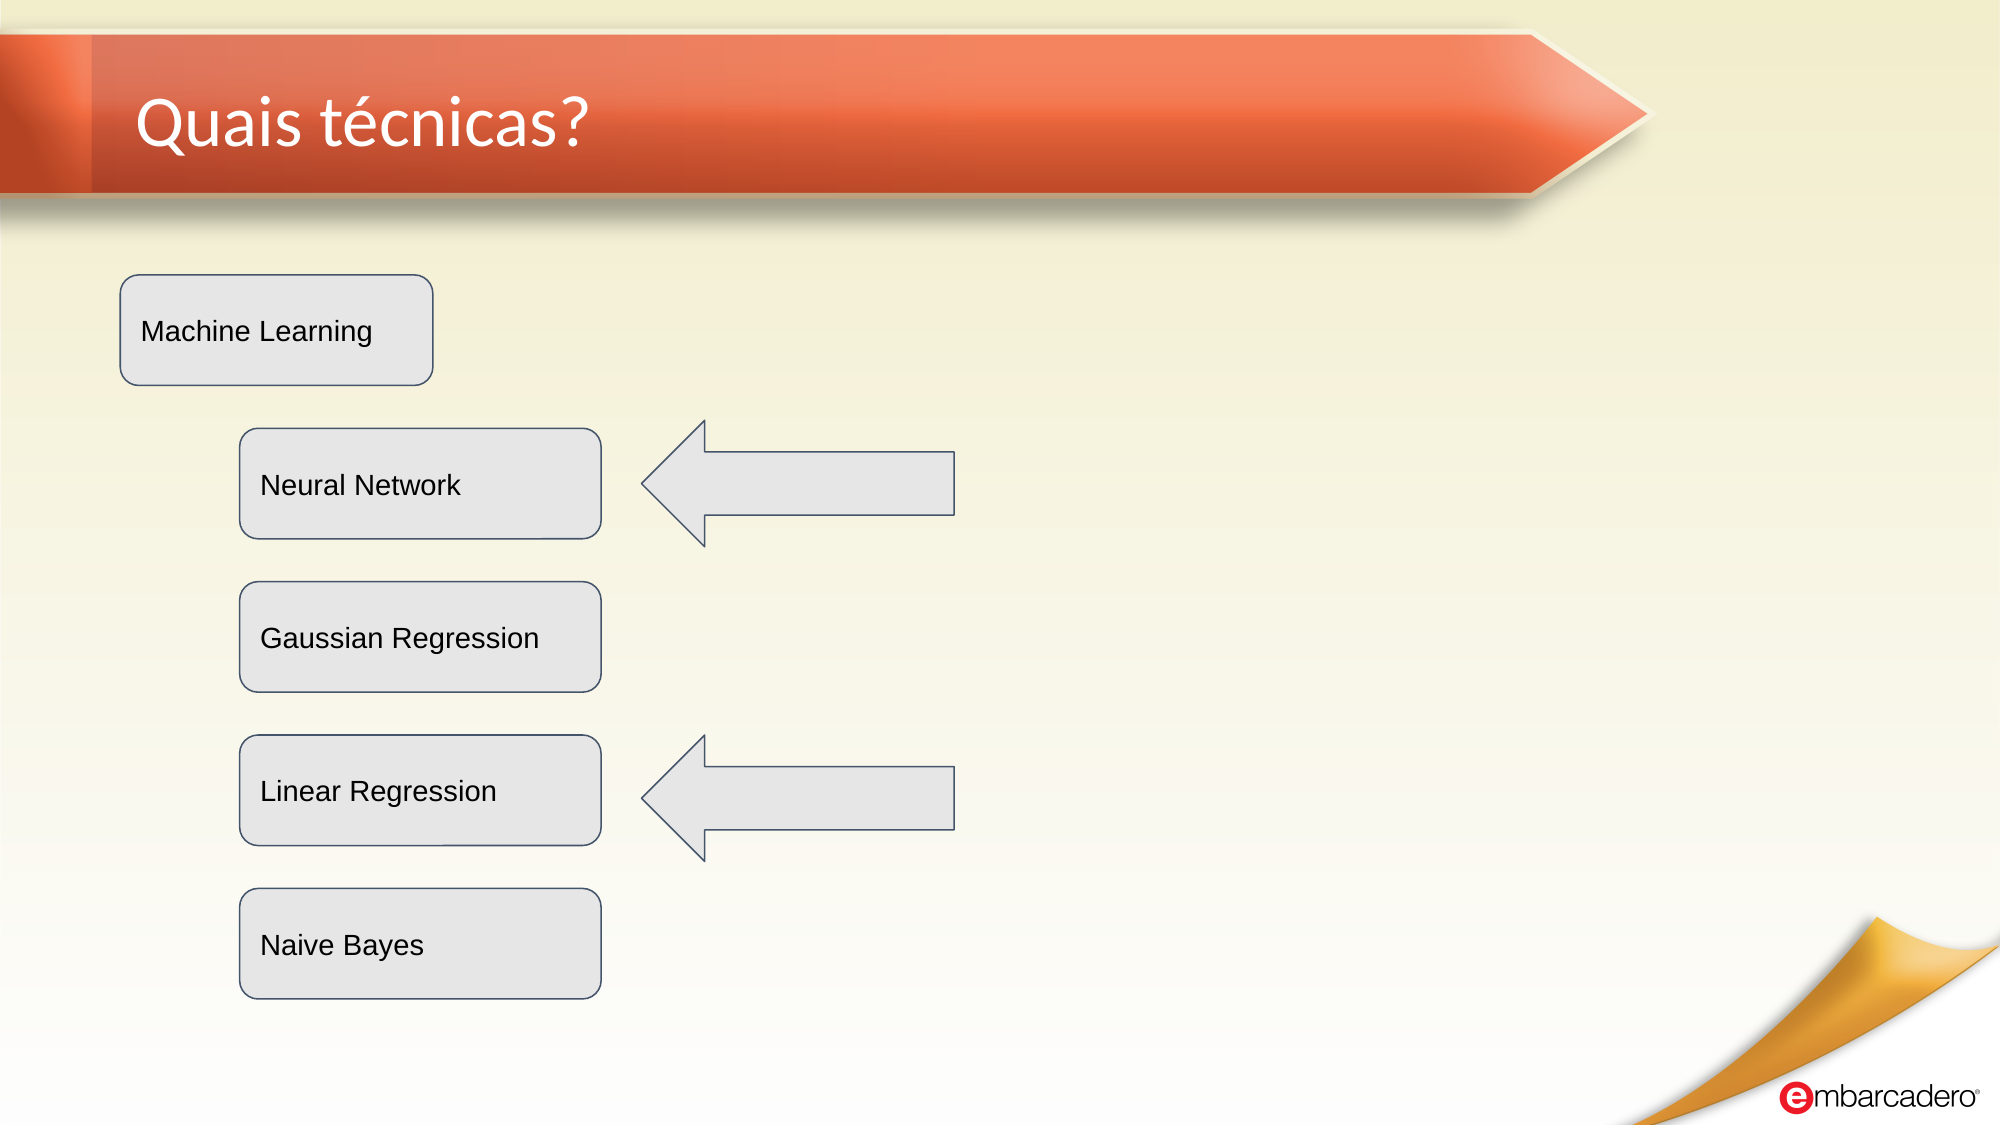

# Quais técnicas?
Machine Learning

Neural Network
Gaussian Regression
Linear Regression

Naive Bayes